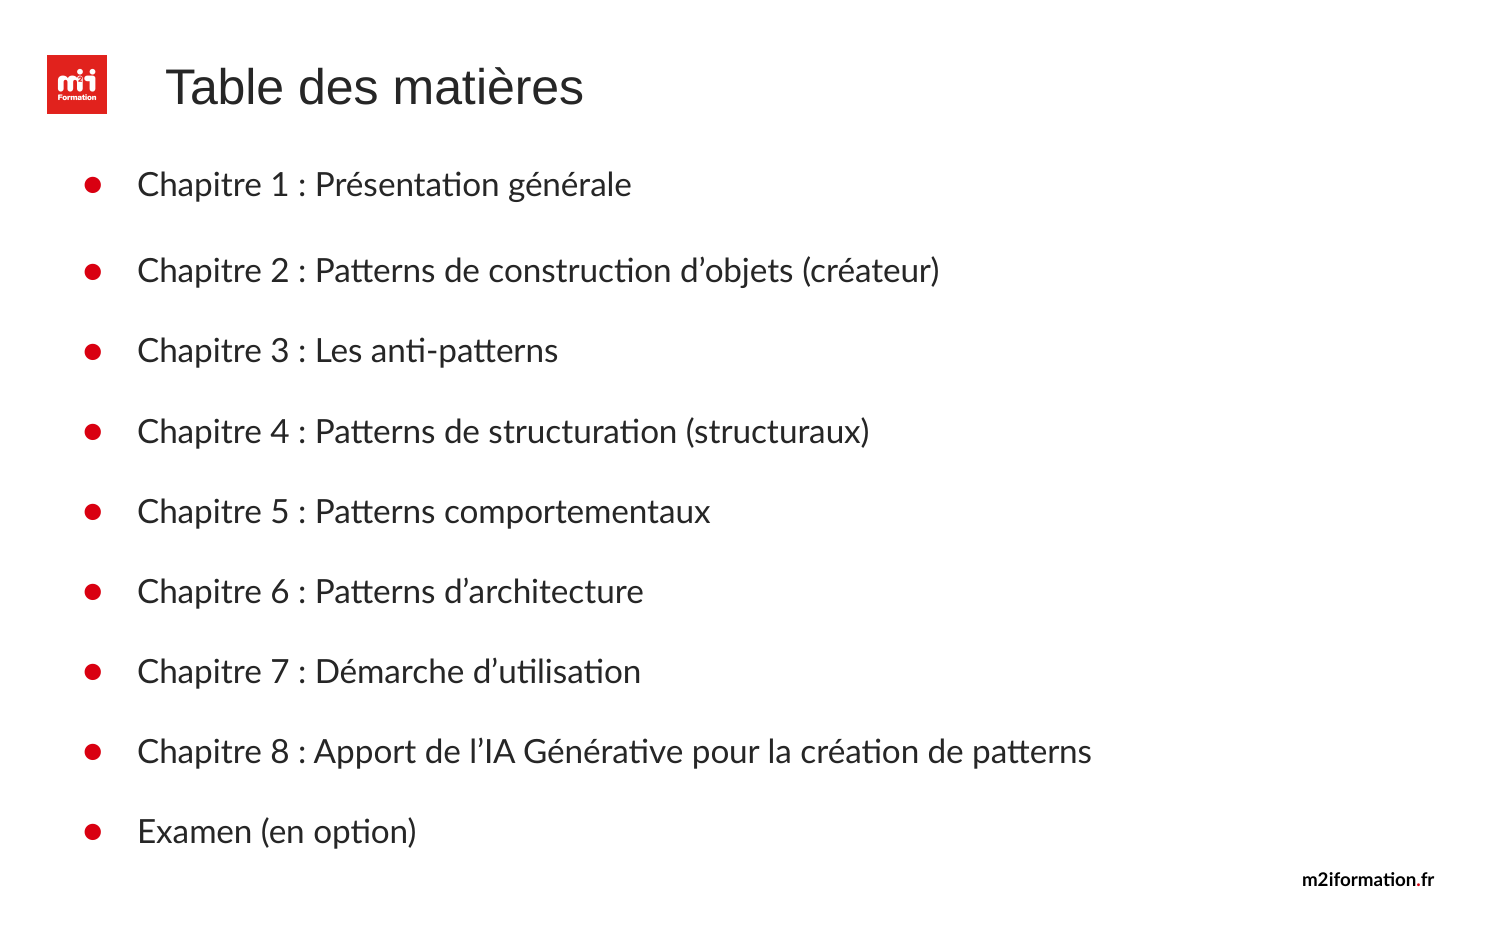

# Table des matières
Chapitre 1 : Présentation générale

Chapitre 2 : Patterns de construction d’objets (créateur)

Chapitre 3 : Les anti-patterns

Chapitre 4 : Patterns de structuration (structuraux)

Chapitre 5 : Patterns comportementaux

Chapitre 6 : Patterns d’architecture

Chapitre 7 : Démarche d’utilisation

Chapitre 8 : Apport de l’IA Générative pour la création de patterns

Examen (en option)